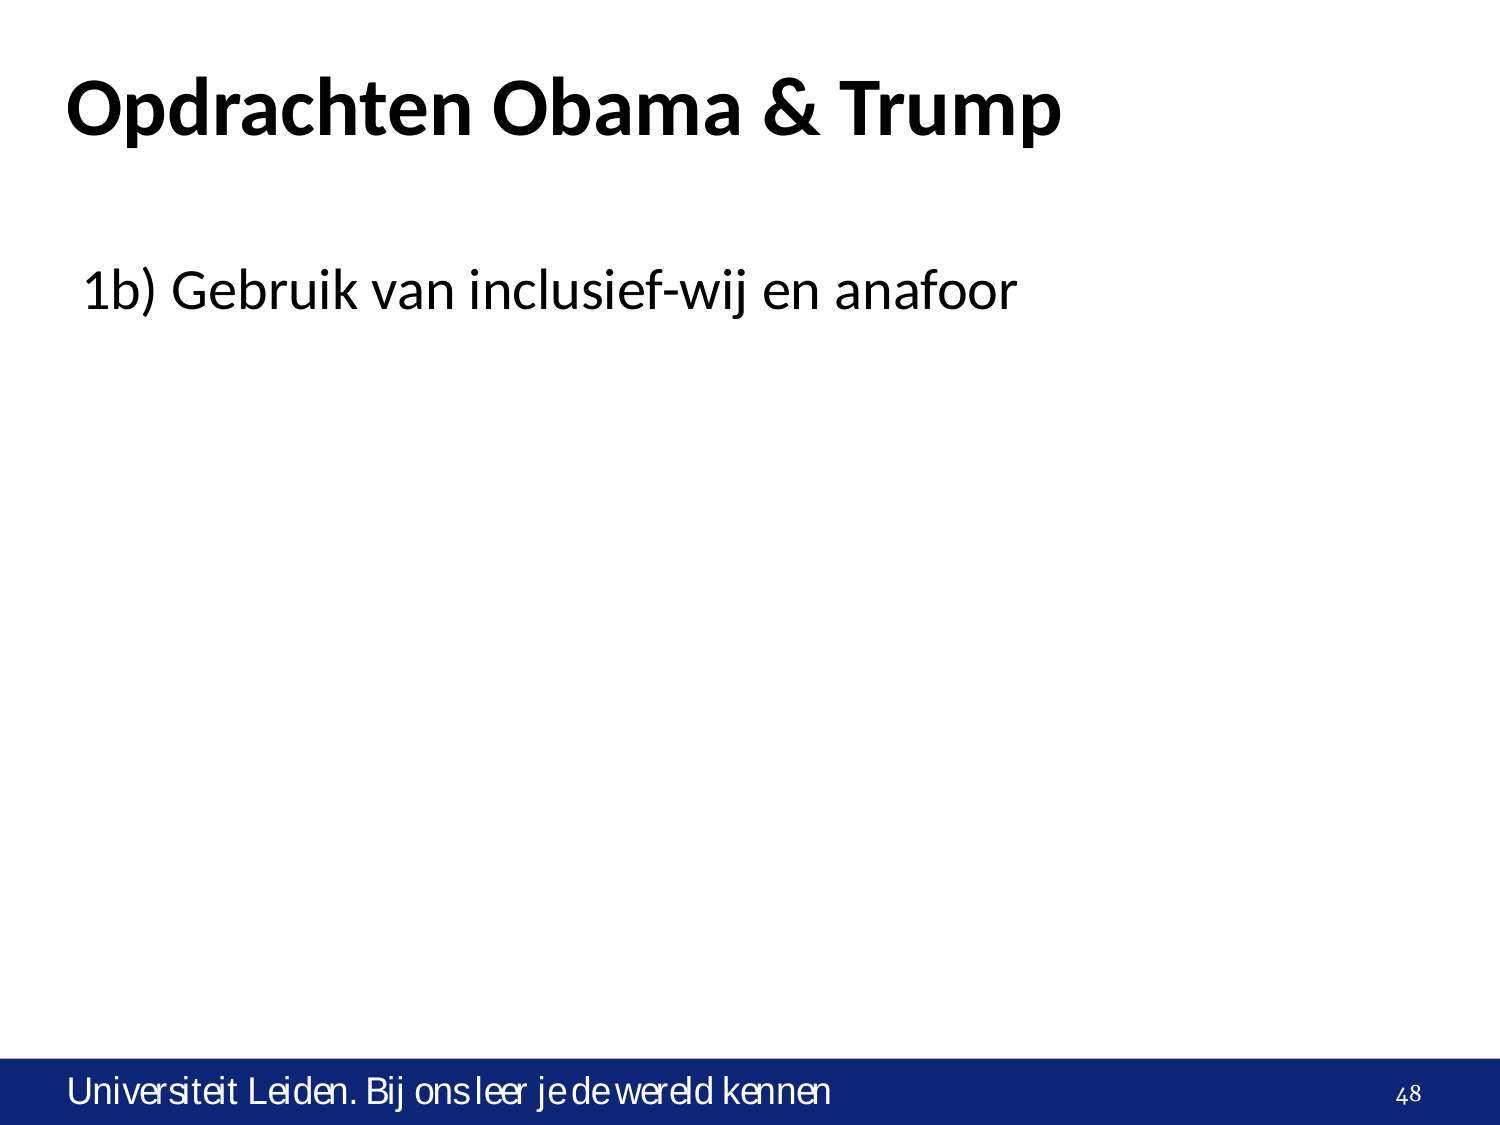

# Opdrachten Obama & Trump
1b) Gebruik van inclusief-wij en anafoor